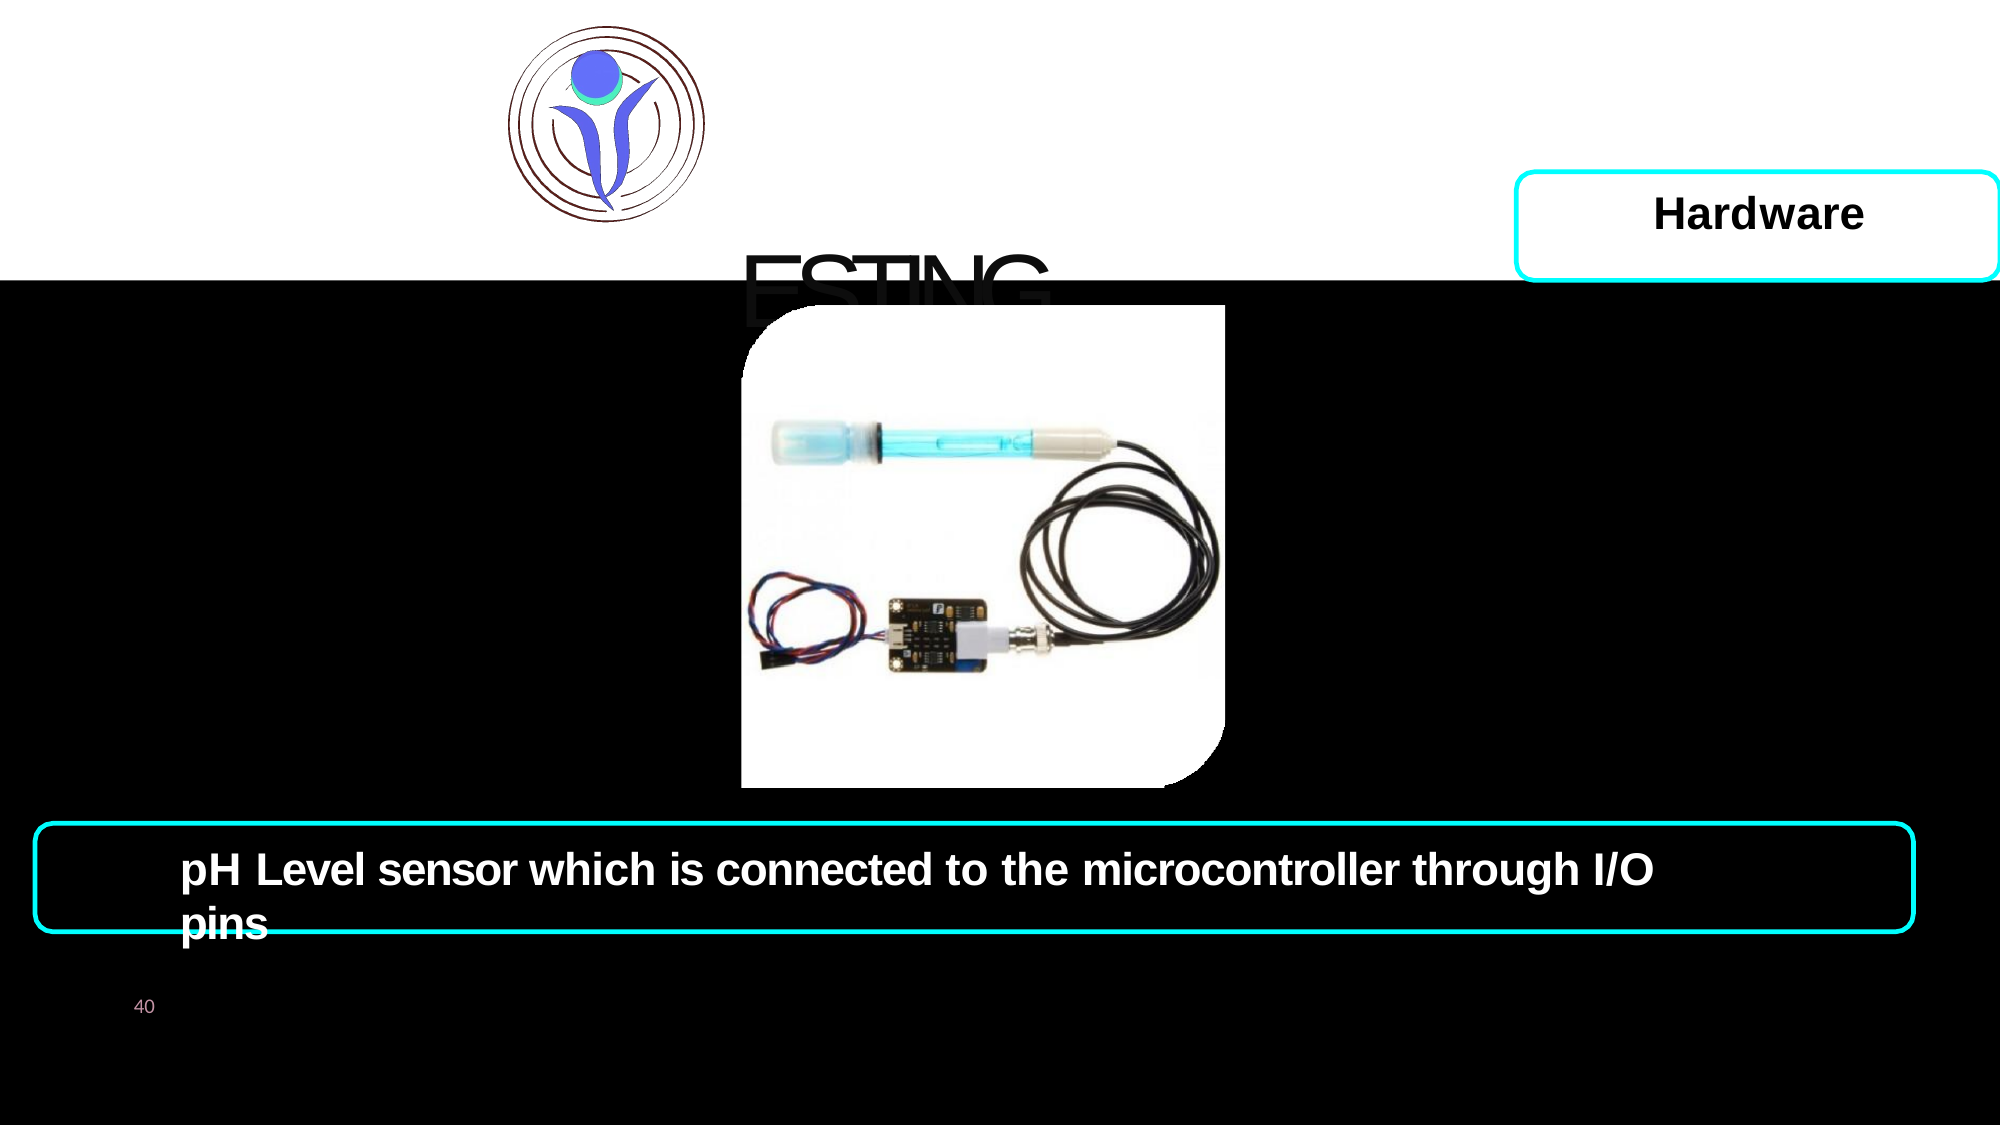

Hardware
# esting System

pH Level sensor which is connected to the microcontroller through I/O pins
40